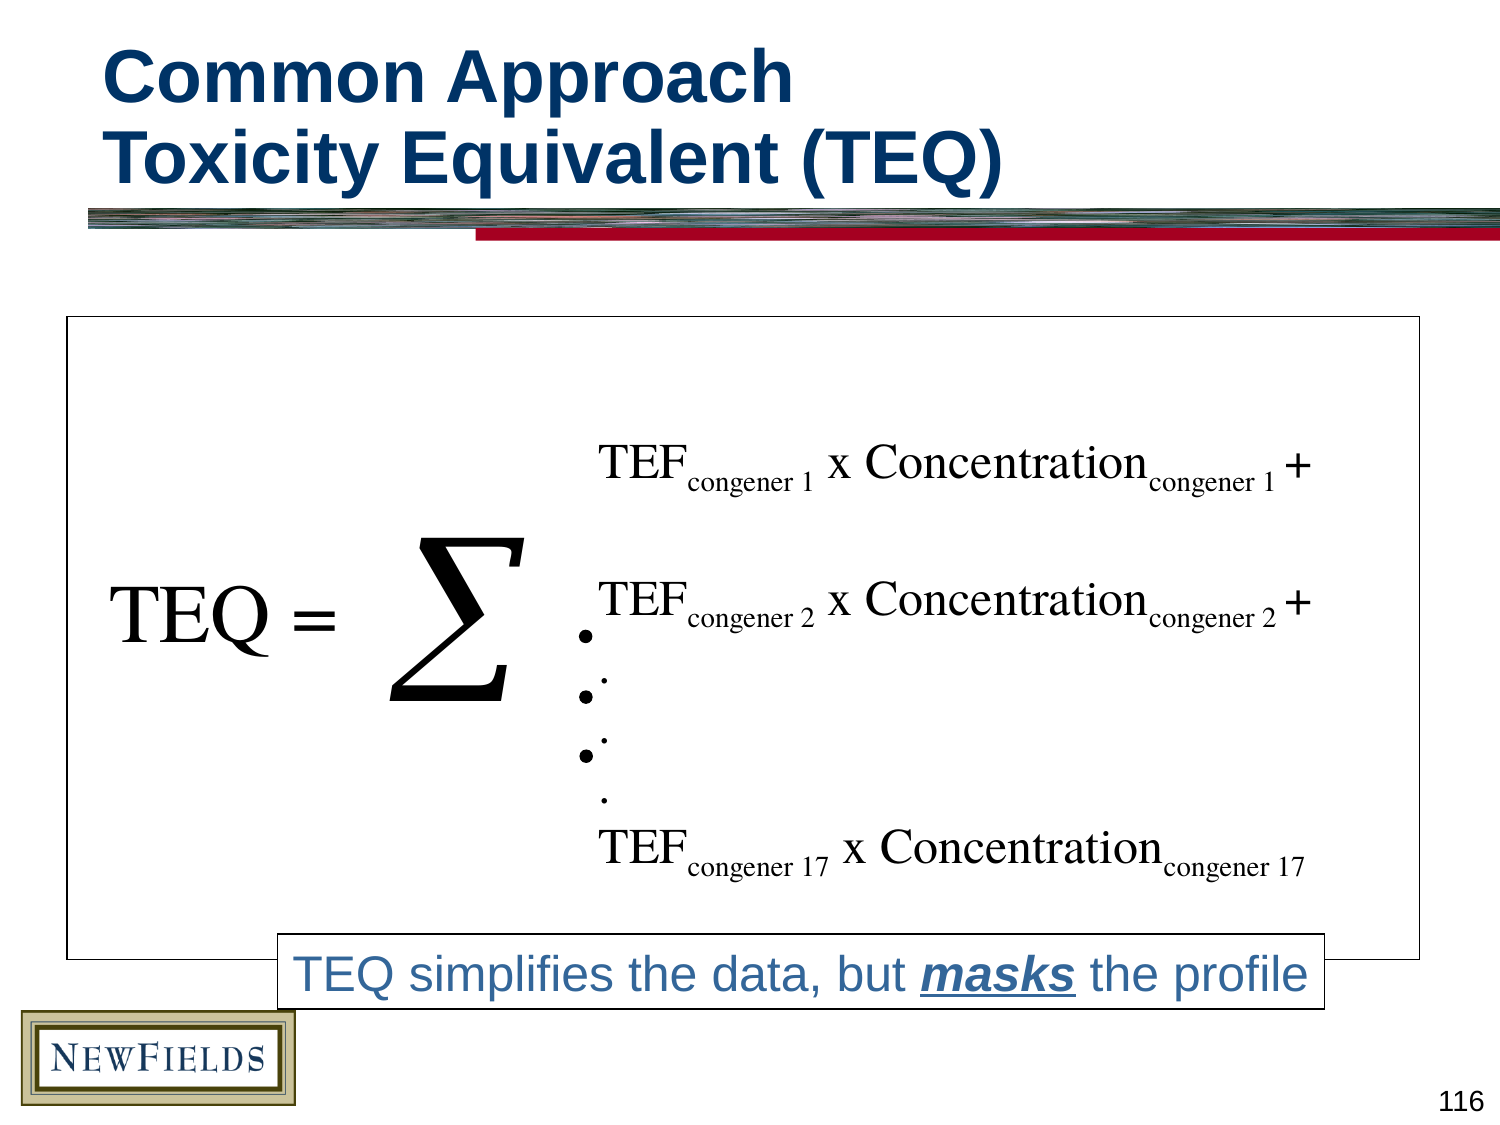

# Common Approach Toxicity Equivalent (TEQ)

TEFcongener 1 x Concentrationcongener 1 +

TEFcongener 2 x Concentrationcongener 2 +
.
.
.
TEFcongener 17 x Concentrationcongener 17
∑
TEQ =

TEQ simplifies the data, but masks the profile
116